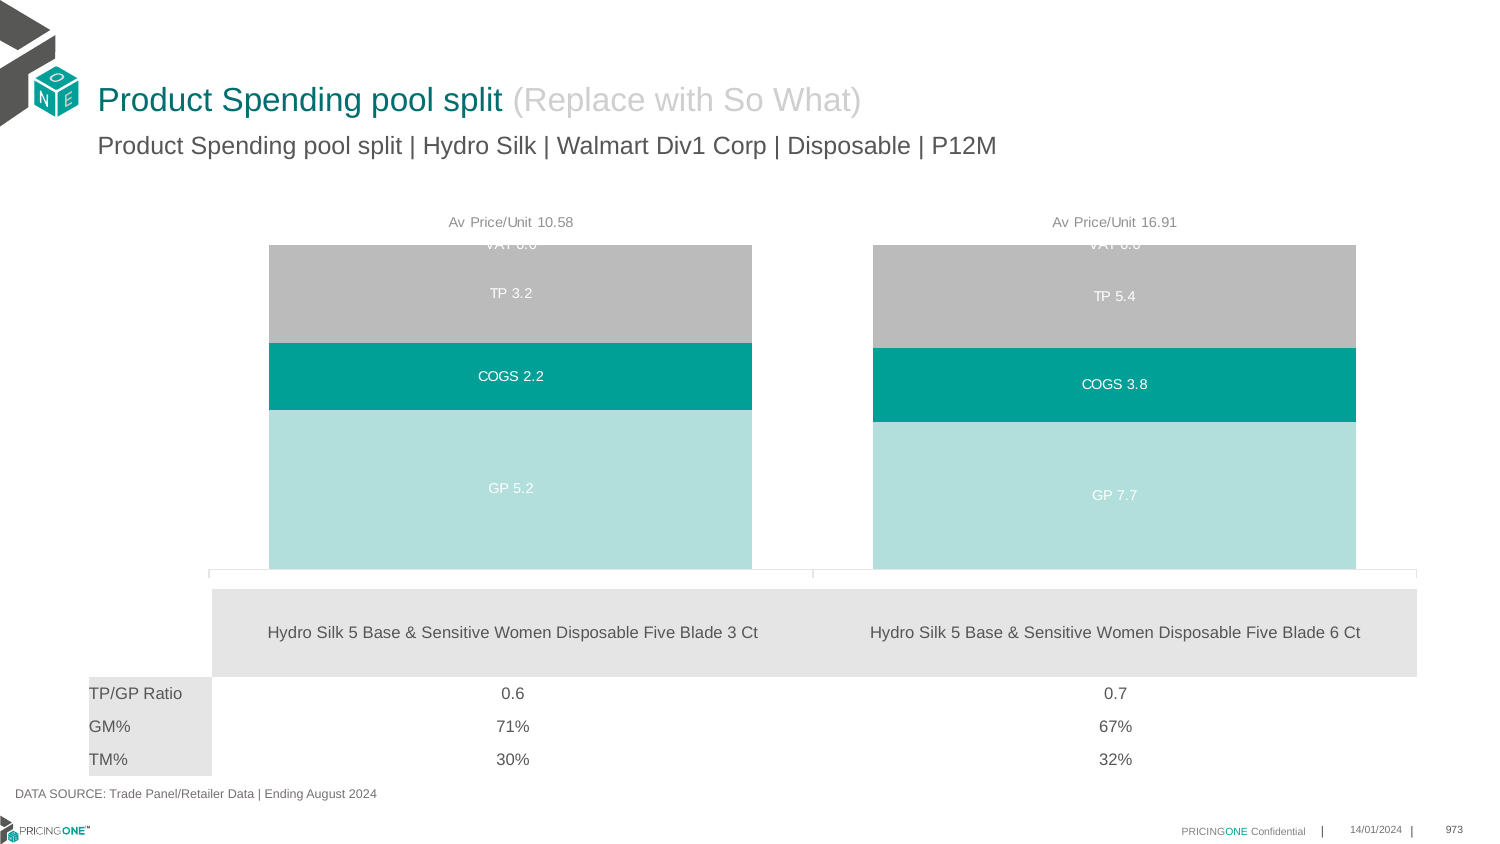

# Product Spending pool split (Replace with So What)
Product Spending pool split | Hydro Silk | Walmart Div1 Corp | Disposable | P12M

### Chart

| Category | GP | COGS | TP | VAT |
|---|---|---|---|---|
| Av Price/Unit 10.58 | 5.207505304406324 | 2.1728876723847965 | 3.1999635654221317 | 0.0 |
| Av Price/Unit 16.91 | 7.69741142857143 | 3.833571428571429 | 5.378260840336134 | 0.0 |
|  | Hydro Silk 5 Base & Sensitive Women Disposable Five Blade 3 Ct | Hydro Silk 5 Base & Sensitive Women Disposable Five Blade 6 Ct |
| --- | --- | --- |
| TP/GP Ratio | 0.6 | 0.7 |
| GM% | 71% | 67% |
| TM% | 30% | 32% |
DATA SOURCE: Trade Panel/Retailer Data | Ending August 2024

14/01/2024
973